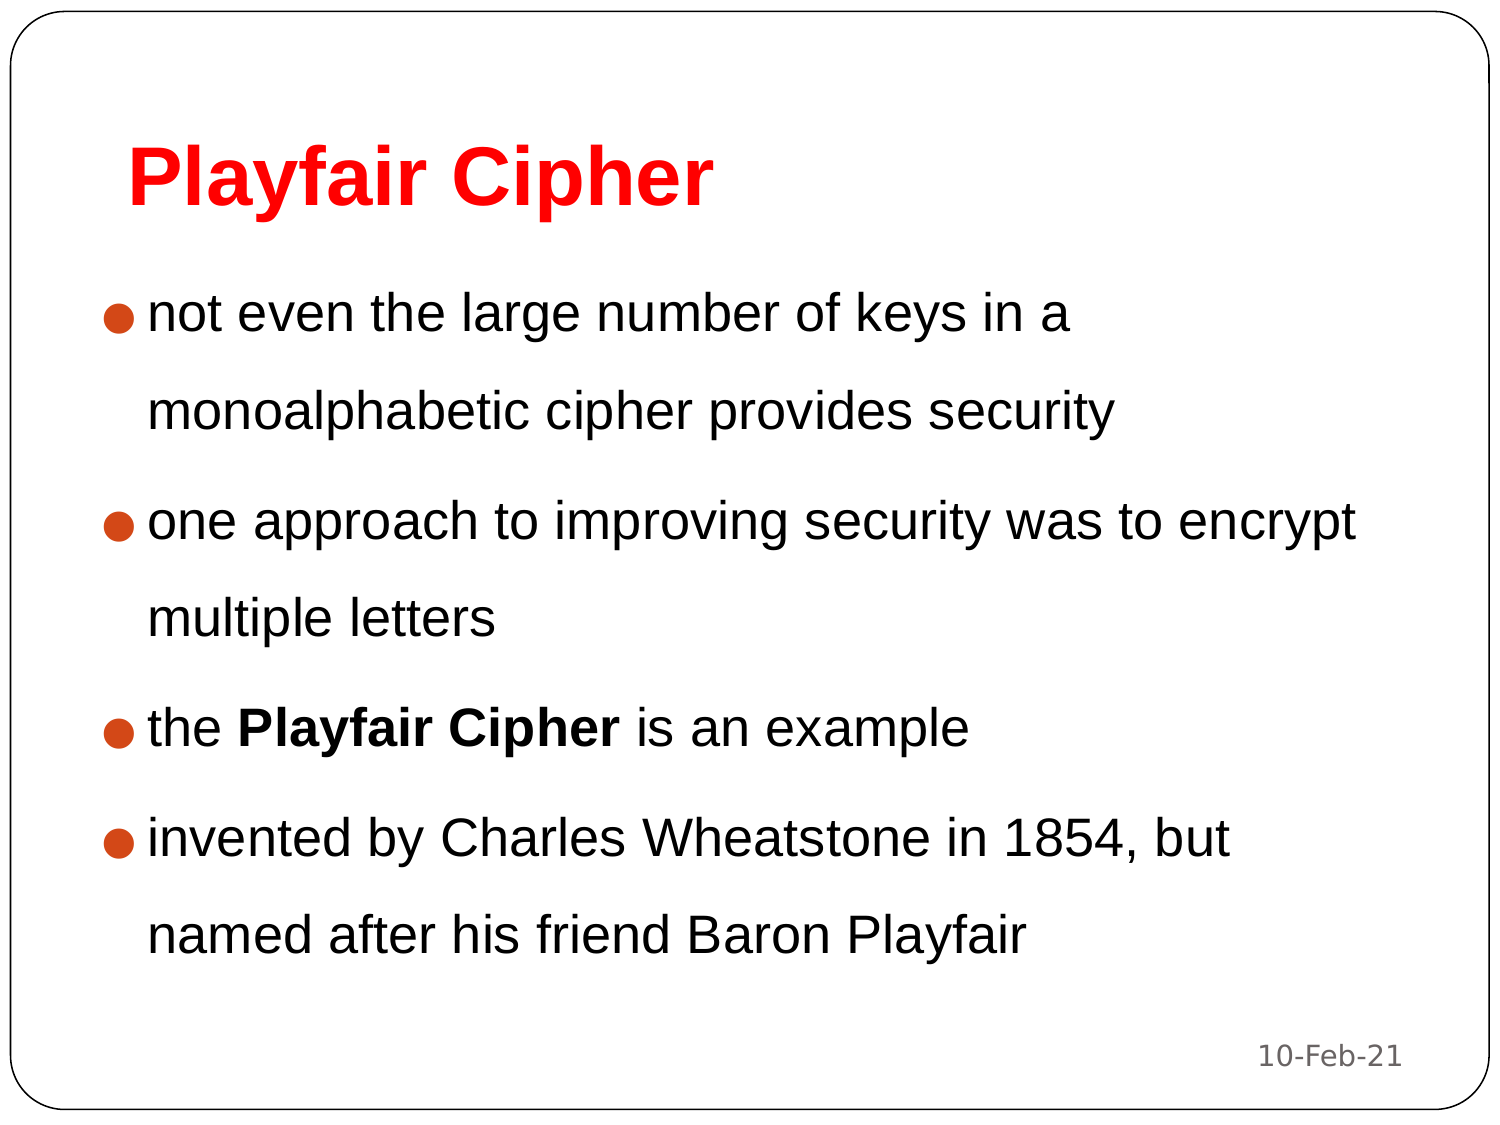

# Playfair Cipher
not even the large number of keys in a monoalphabetic cipher provides security
one approach to improving security was to encrypt multiple letters
the Playfair Cipher is an example
invented by Charles Wheatstone in 1854, but named after his friend Baron Playfair
10-Feb-21